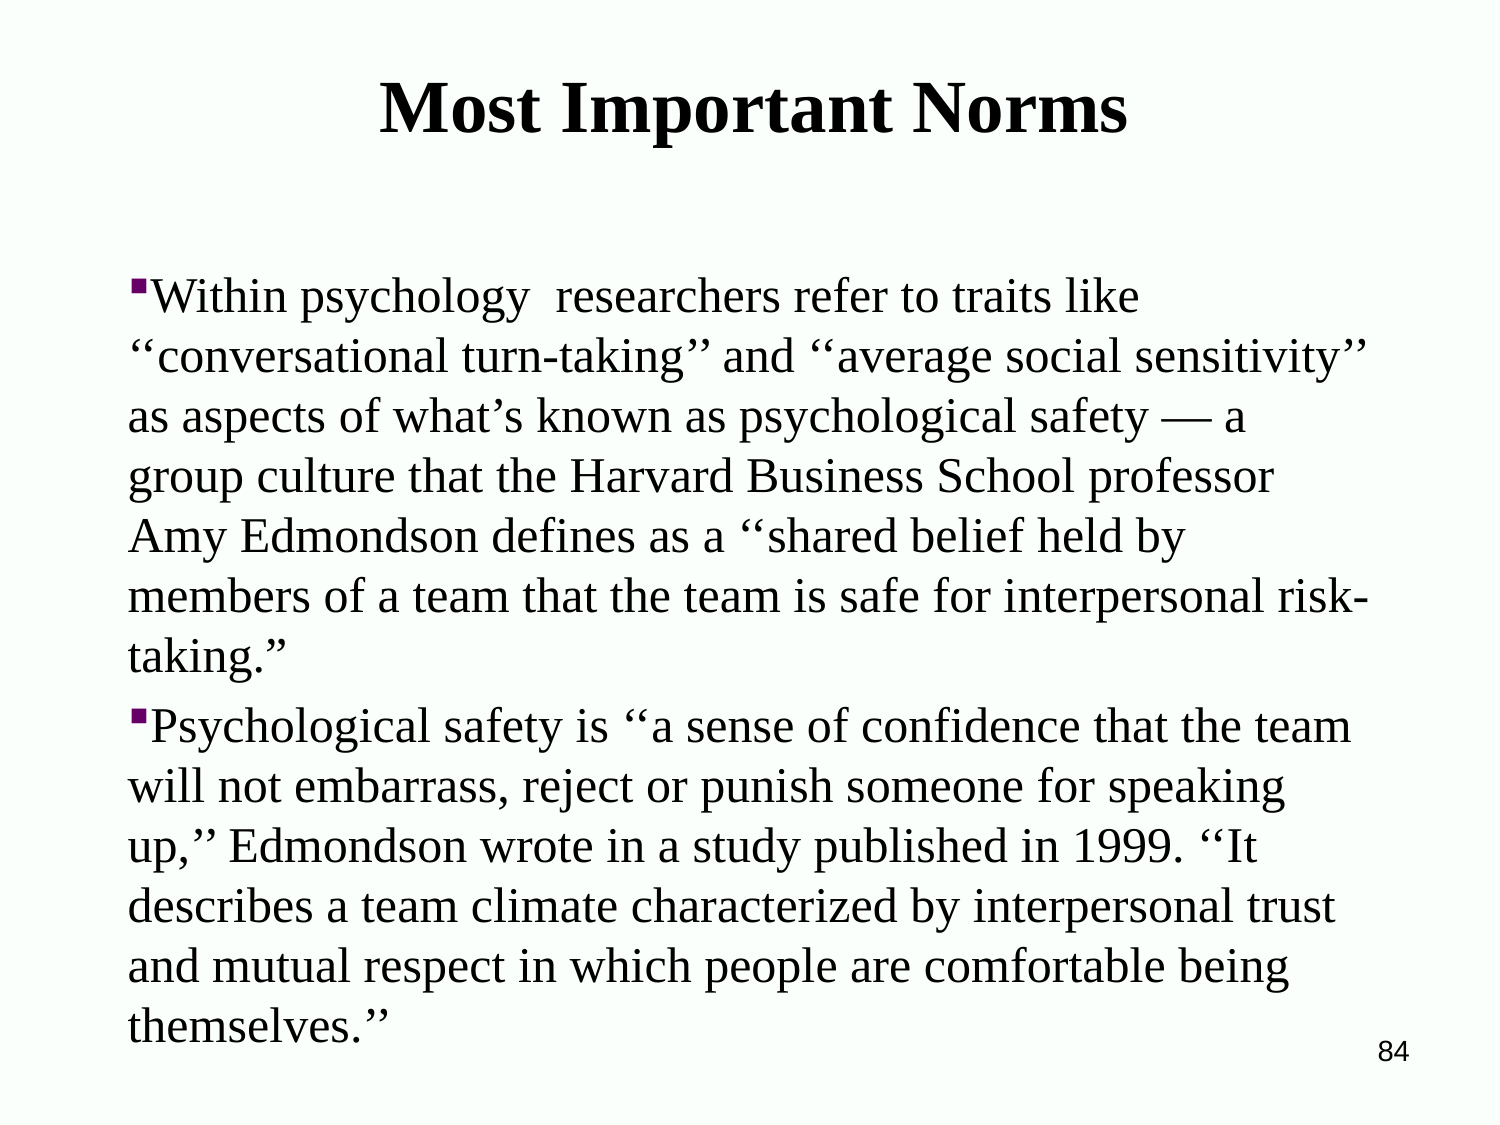

#
Most Important Norms
Psychological Safety

Within psychology  researchers refer to traits like ‘‘conversational turn-taking’’ and ‘‘average social sensitivity’’ as aspects of what’s known as psychological safety — a group culture that the Harvard Business School professor Amy Edmondson defines as a ‘‘shared belief held by members of a team that the team is safe for interpersonal risk-taking.”
Psychological safety is ‘‘a sense of confidence that the team will not embarrass, reject or punish someone for speaking up,’’ Edmondson wrote in a study published in 1999. ‘‘It describes a team climate characterized by interpersonal trust and mutual respect in which people are comfortable being themselves.’’

84